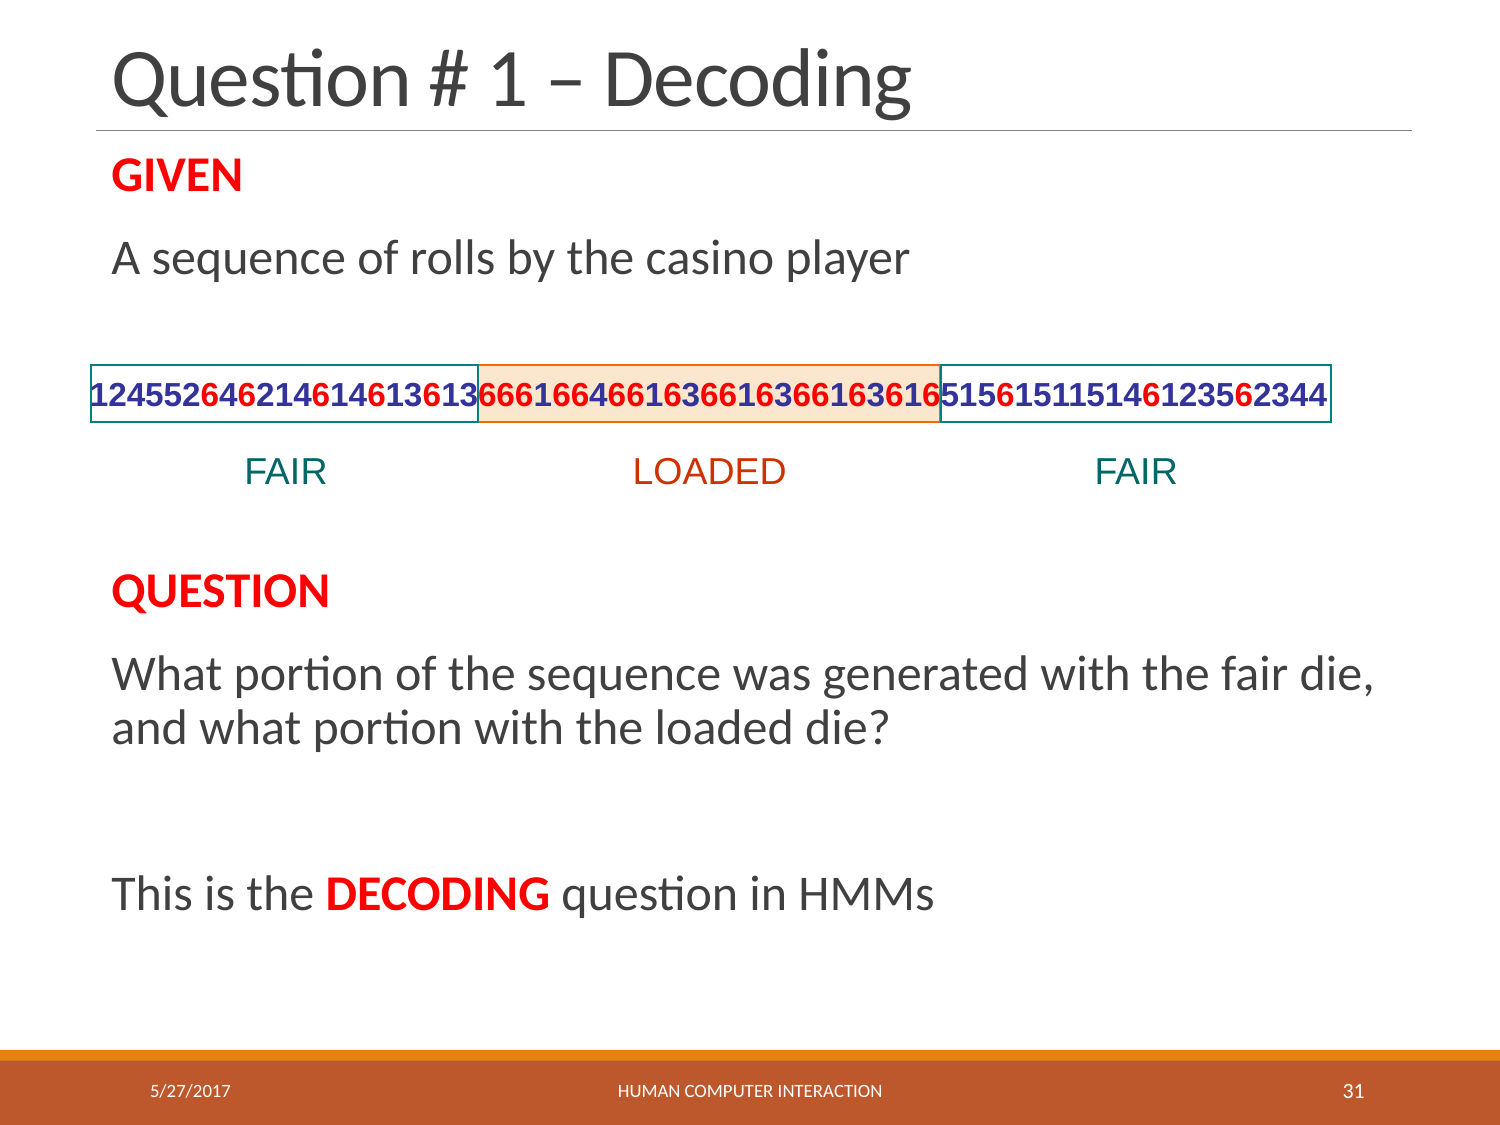

# Question # 1 – Decoding
GIVEN
A sequence of rolls by the casino player

QUESTION
What portion of the sequence was generated with the fair die, and what portion with the loaded die?

This is the DECODING question in HMMs

1245526462146146136136661664661636616366163616515615115146123562344

FAIR
LOADED
FAIR
5/27/2017
Human Computer Interaction
31